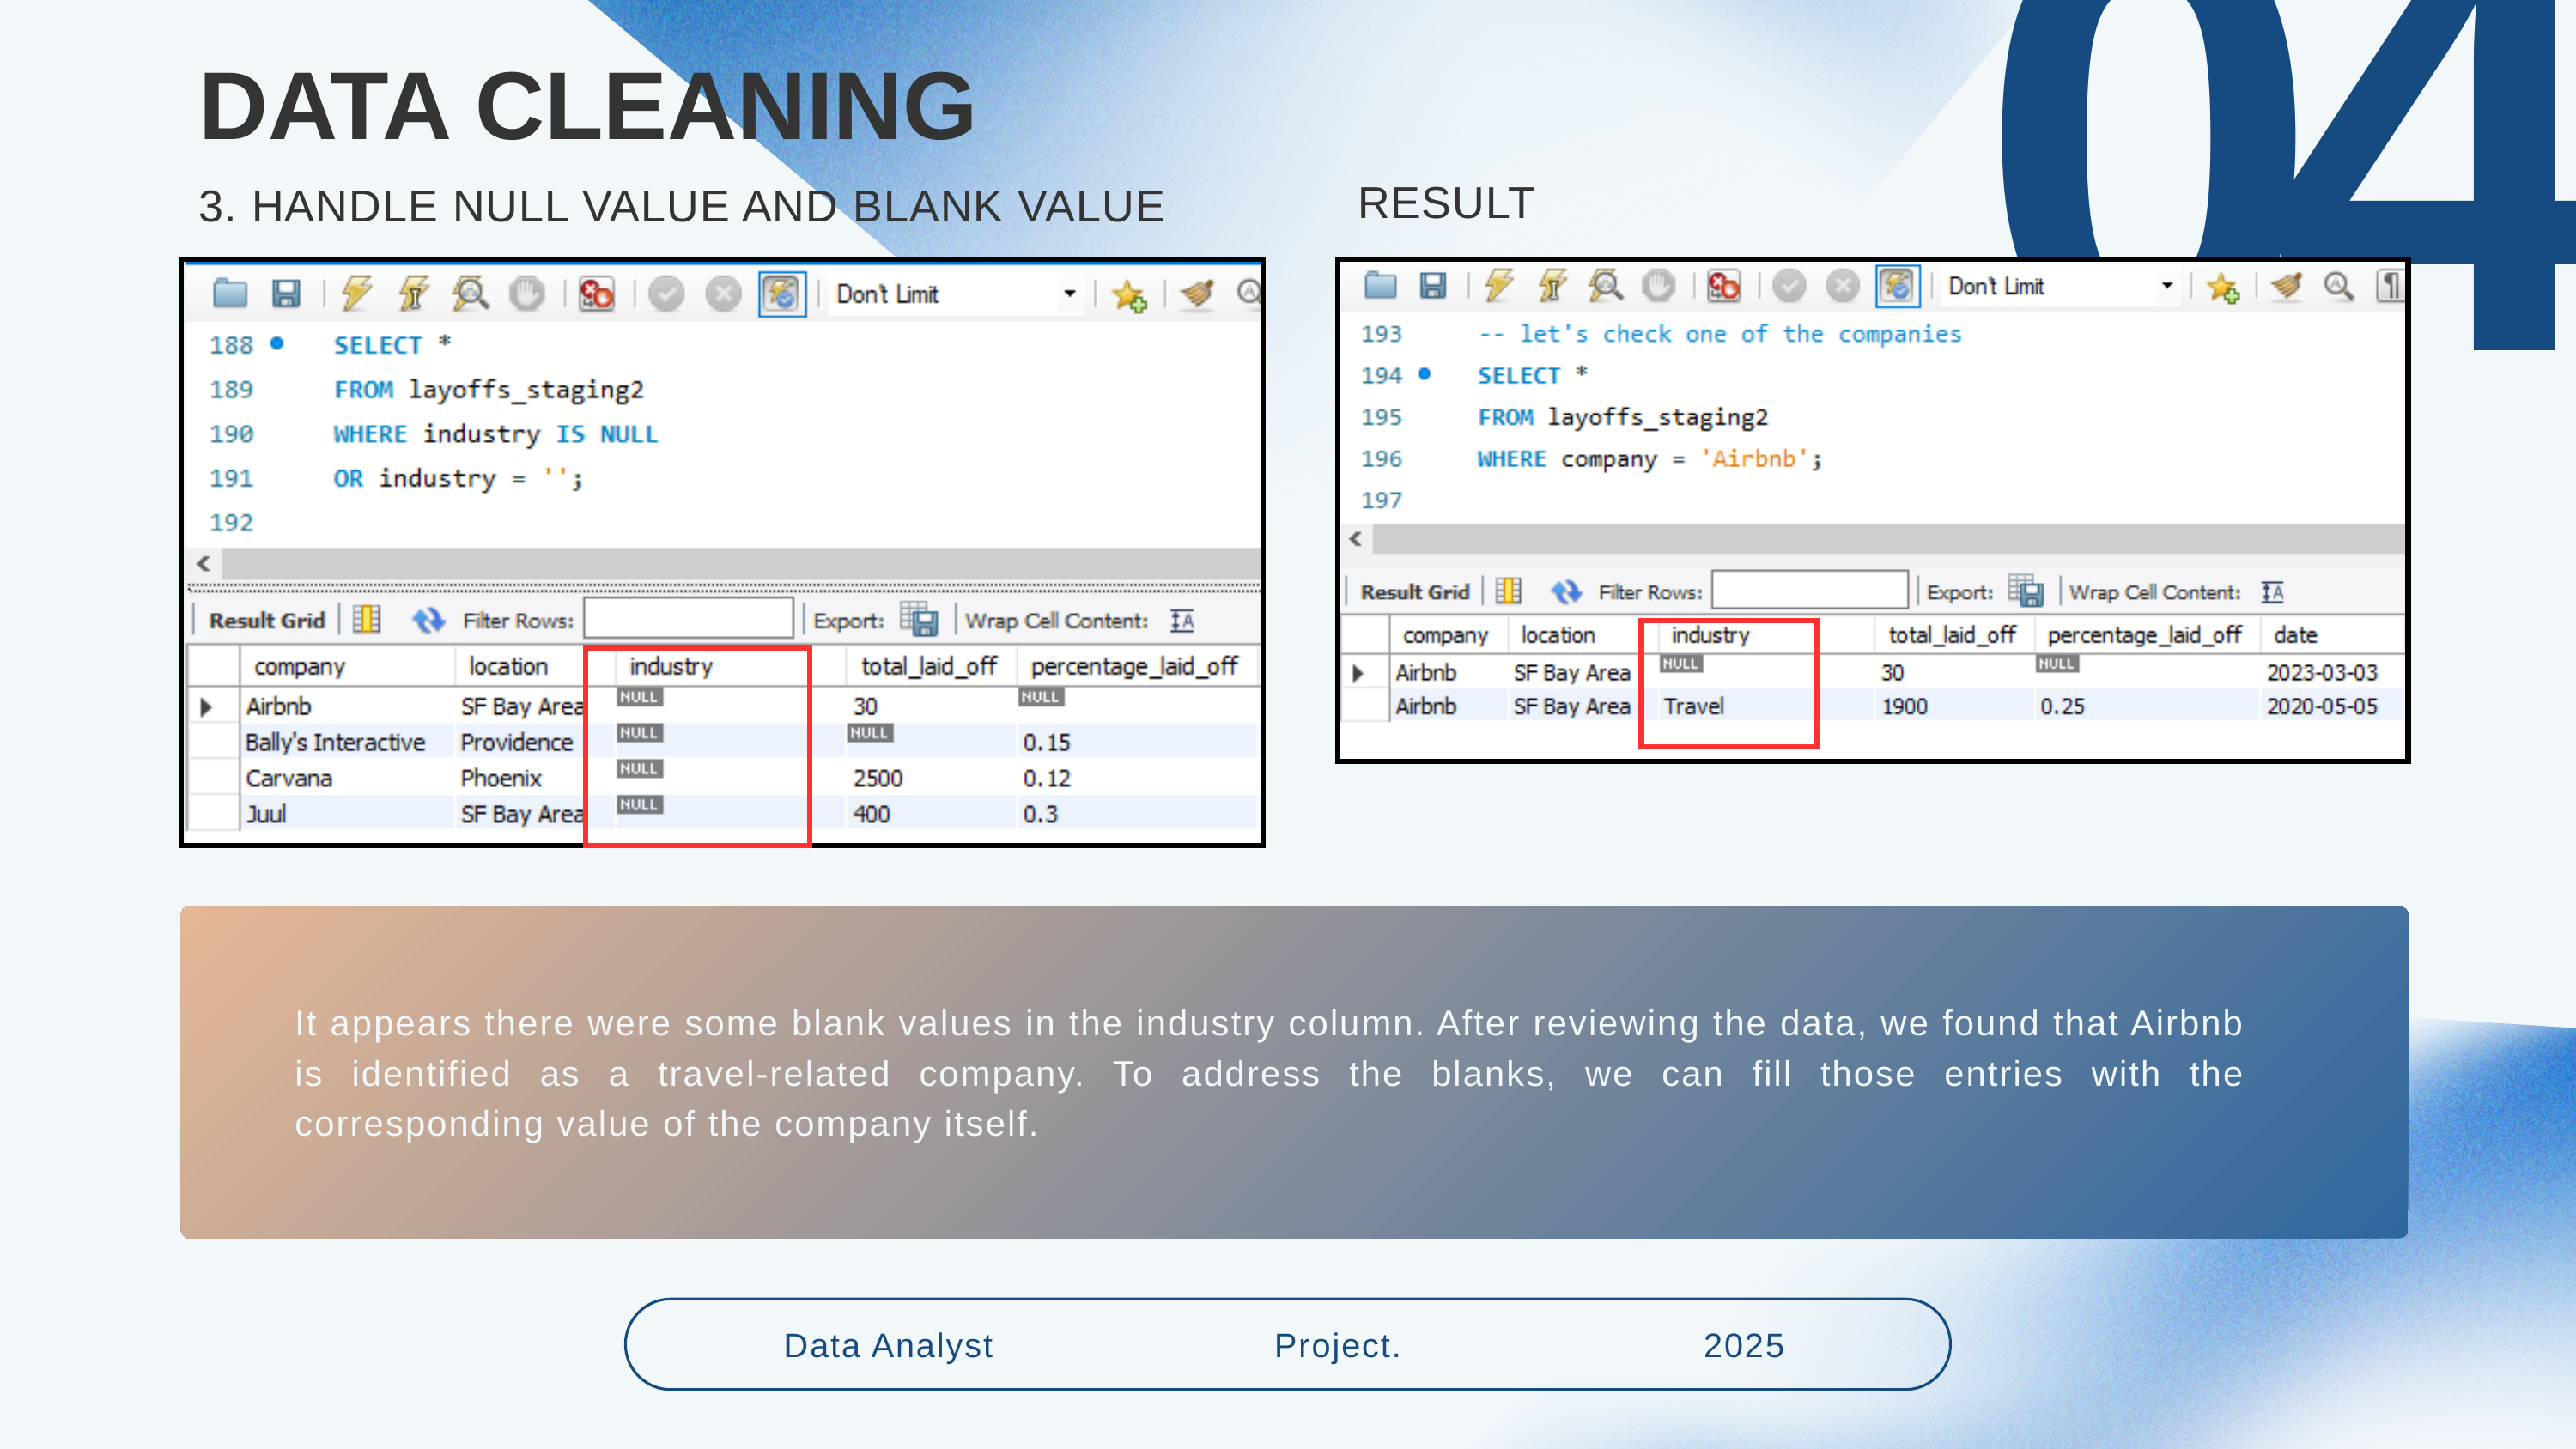

04
  DATA CLEANING
    3. HANDLE NULL VALUE AND BLANK VALUE
RESULT

It appears there were some blank values in the industry column. After reviewing the data, we found that Airbnb is identified as a travel-related company. To address the blanks, we can fill those entries with the corresponding value of the company itself.

Data Analyst
Project.
2025